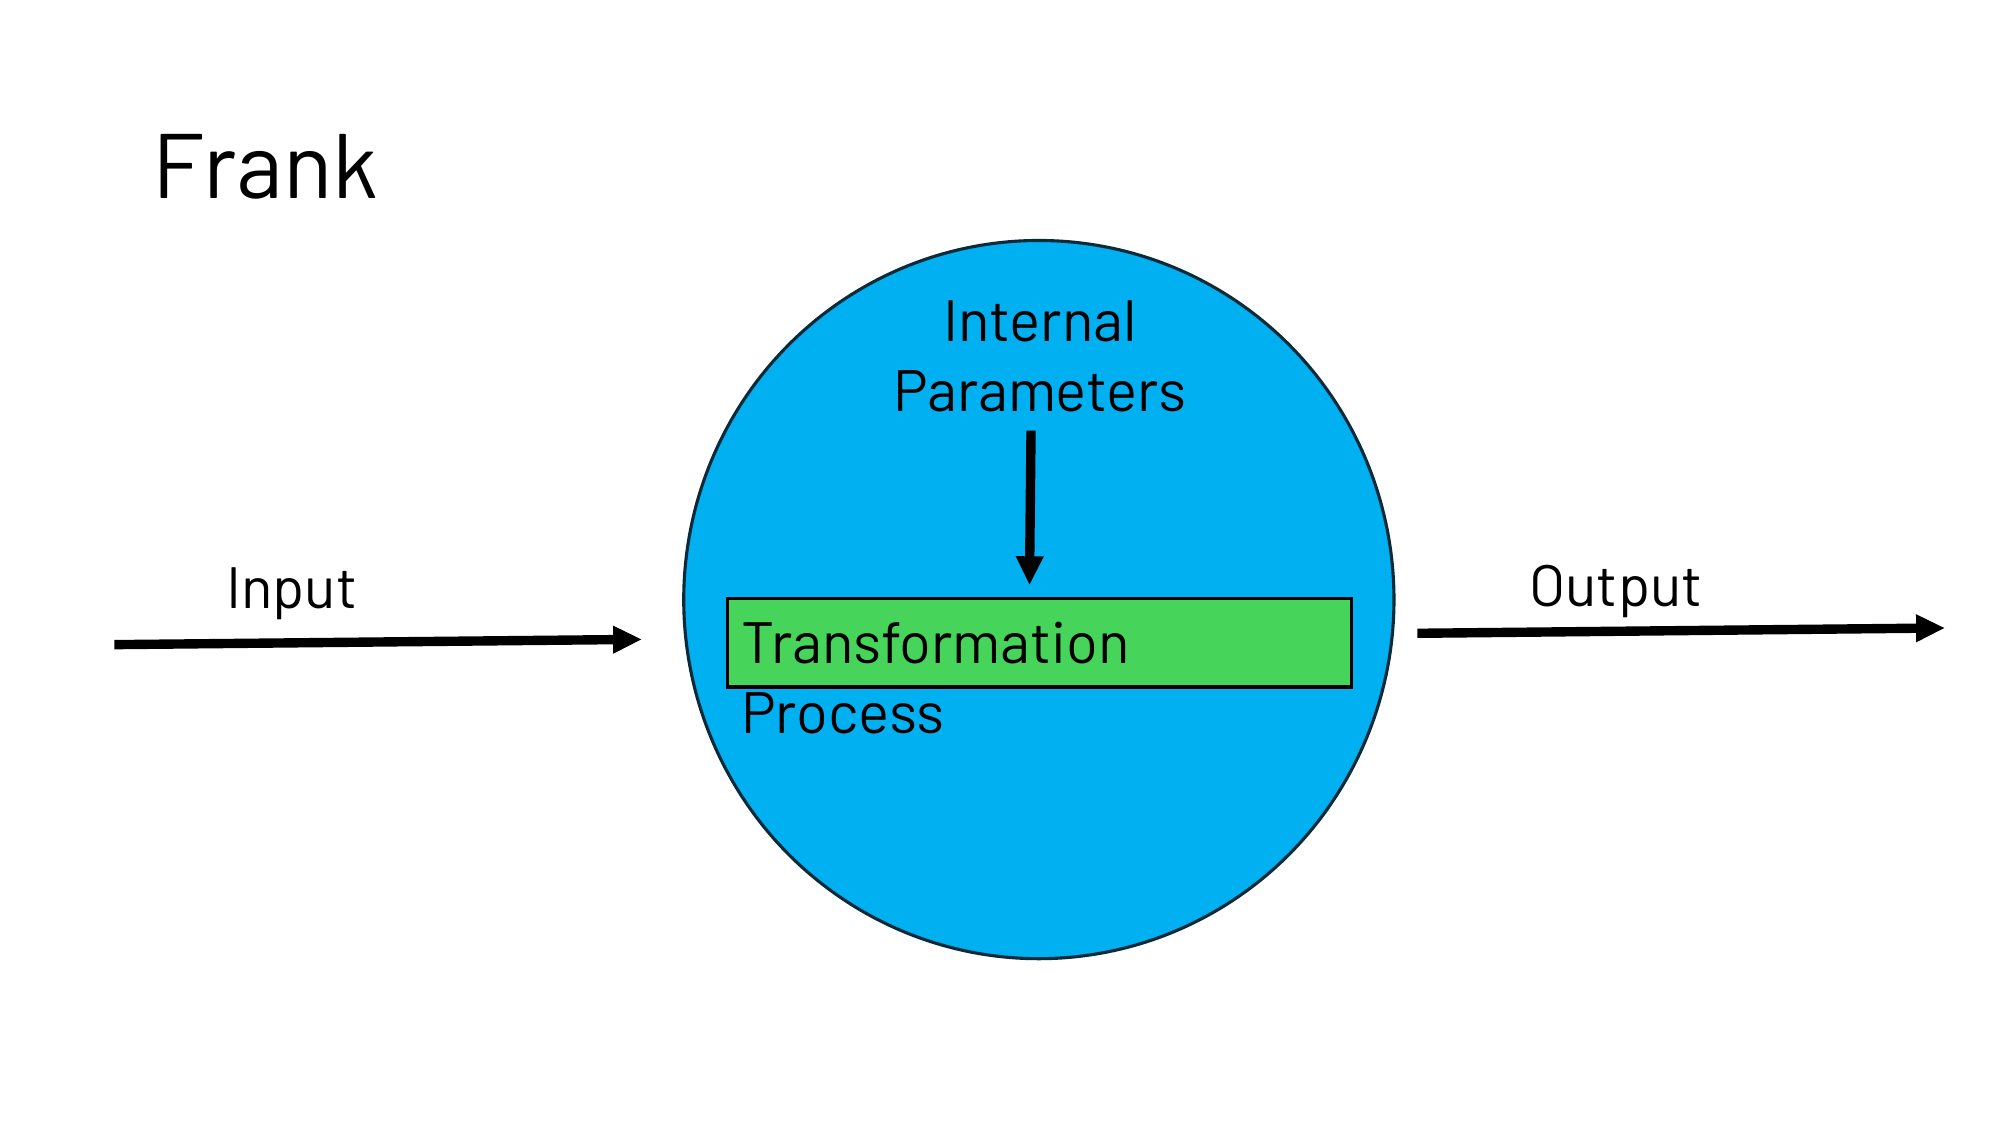

# Frank

Internal Parameters
Output
Input
Transformation Process